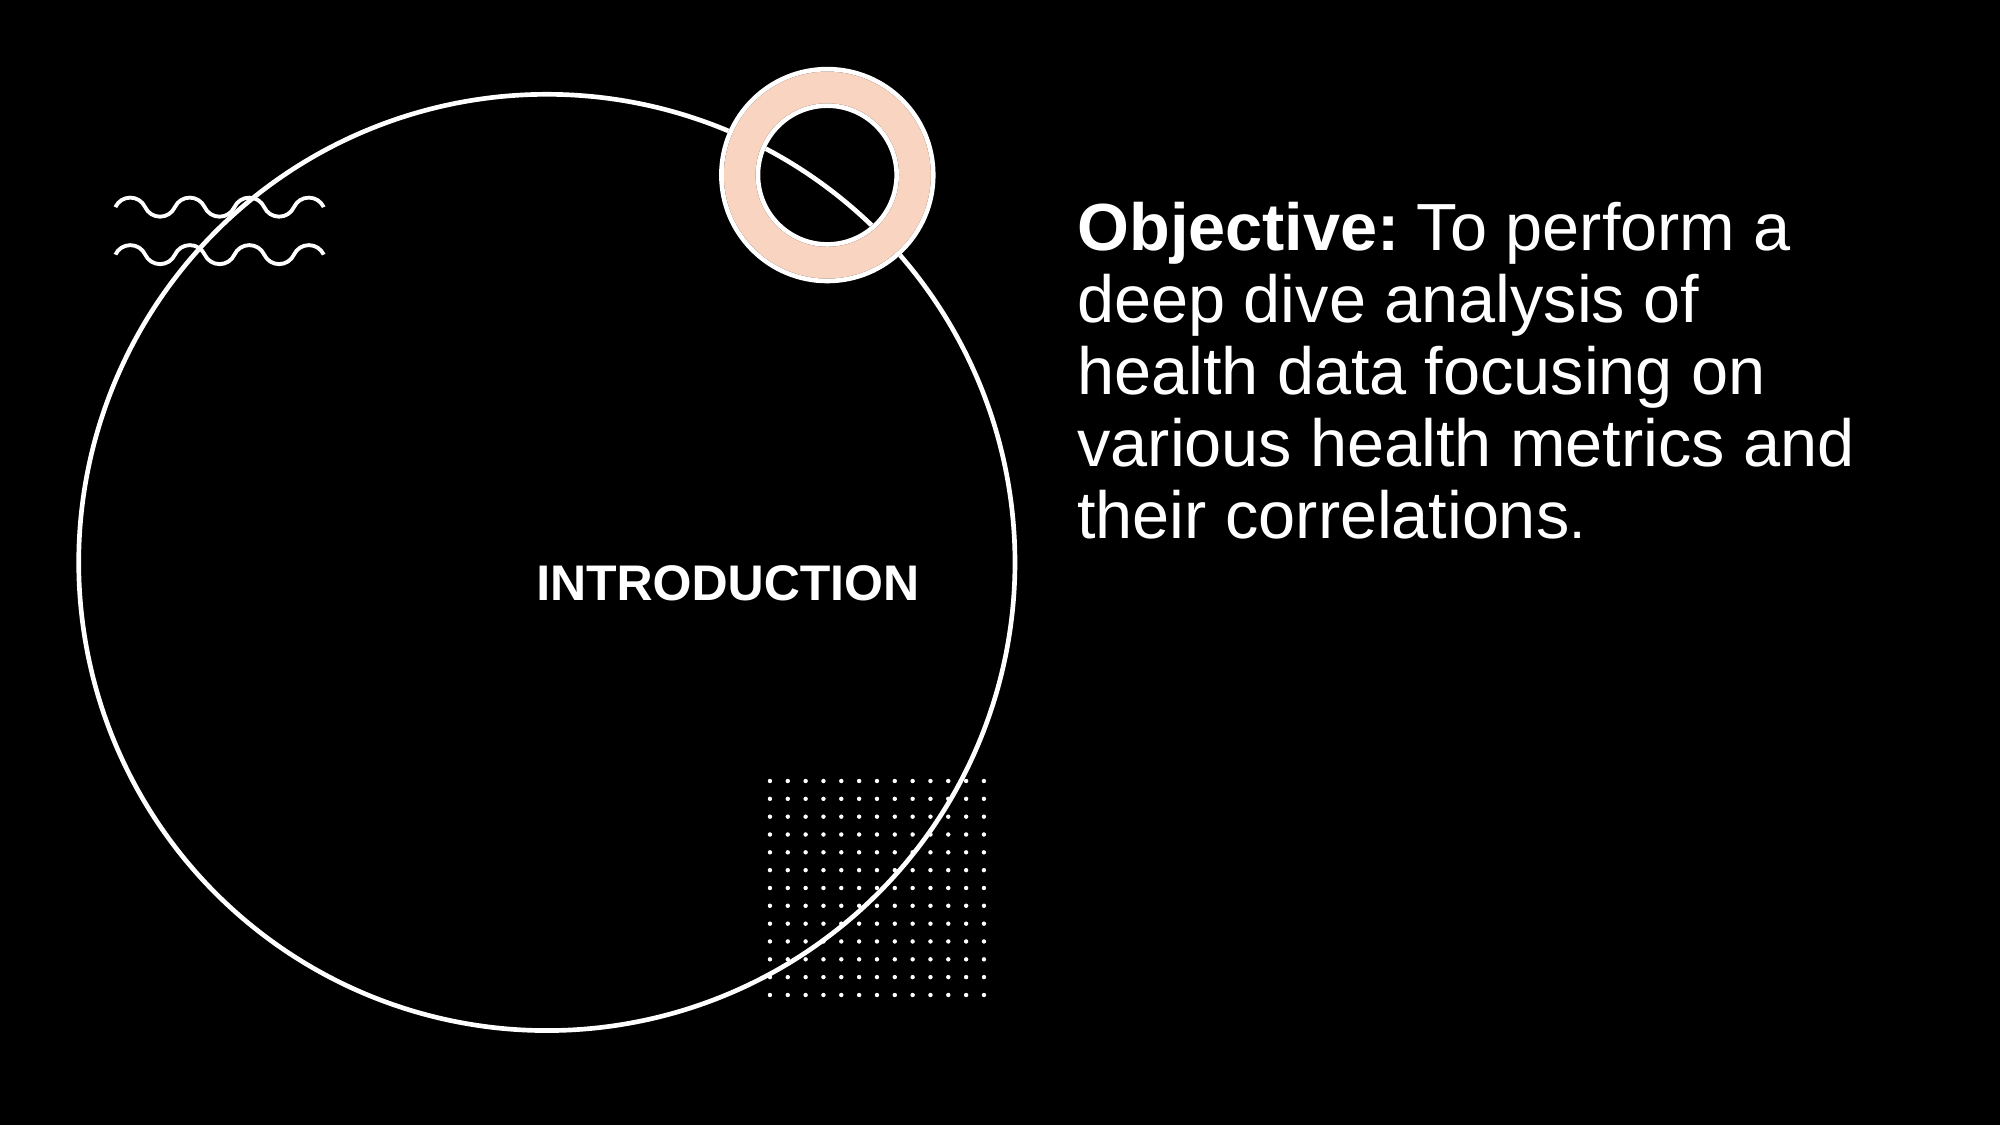

Objective: To perform a deep dive analysis of health data focusing on various health metrics and their correlations.

# INTRODUCTION